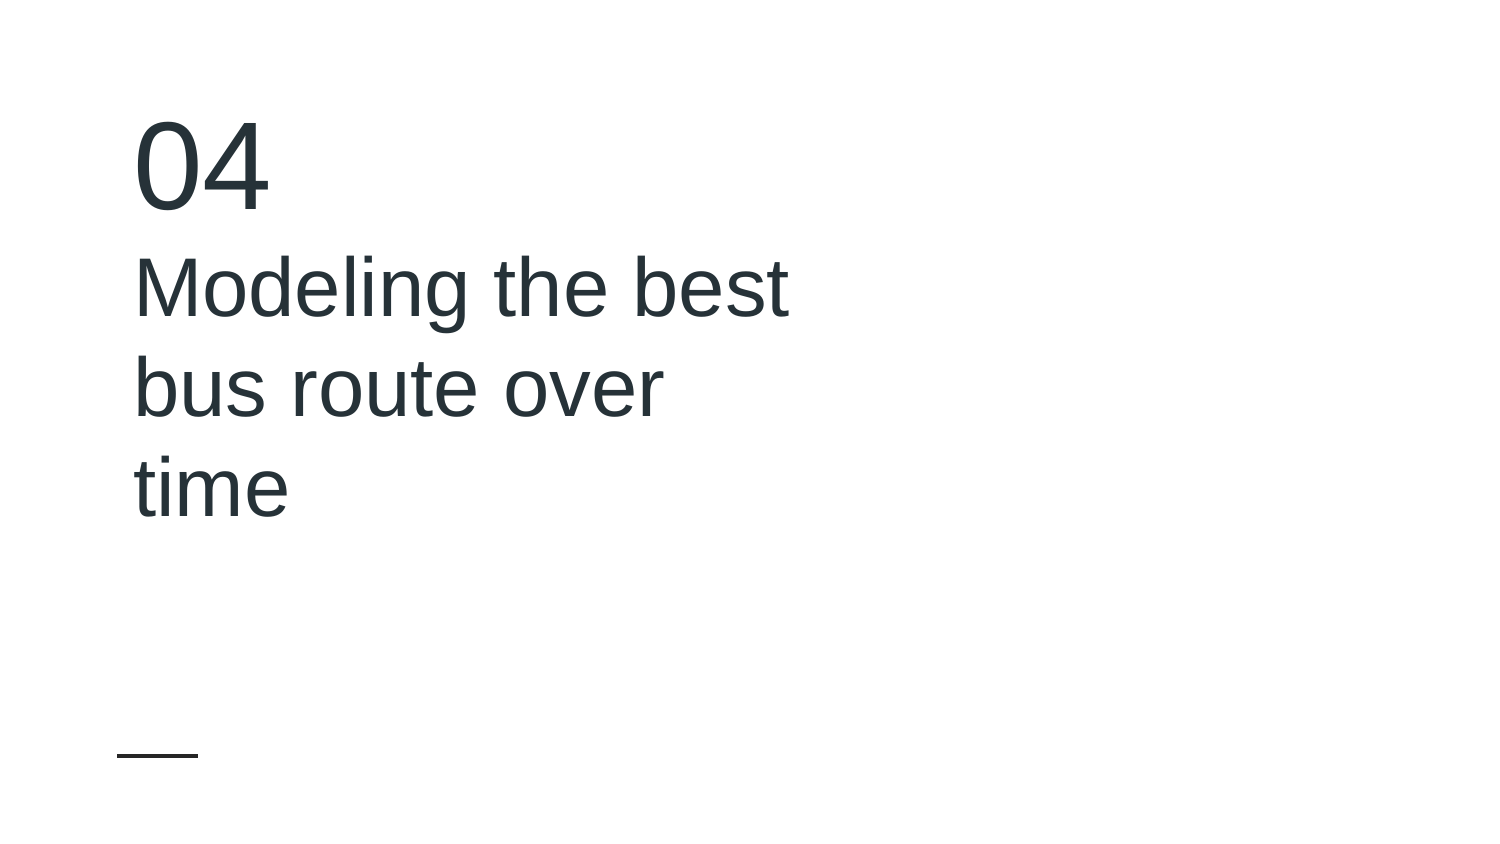

04
# Modeling the best bus route over time